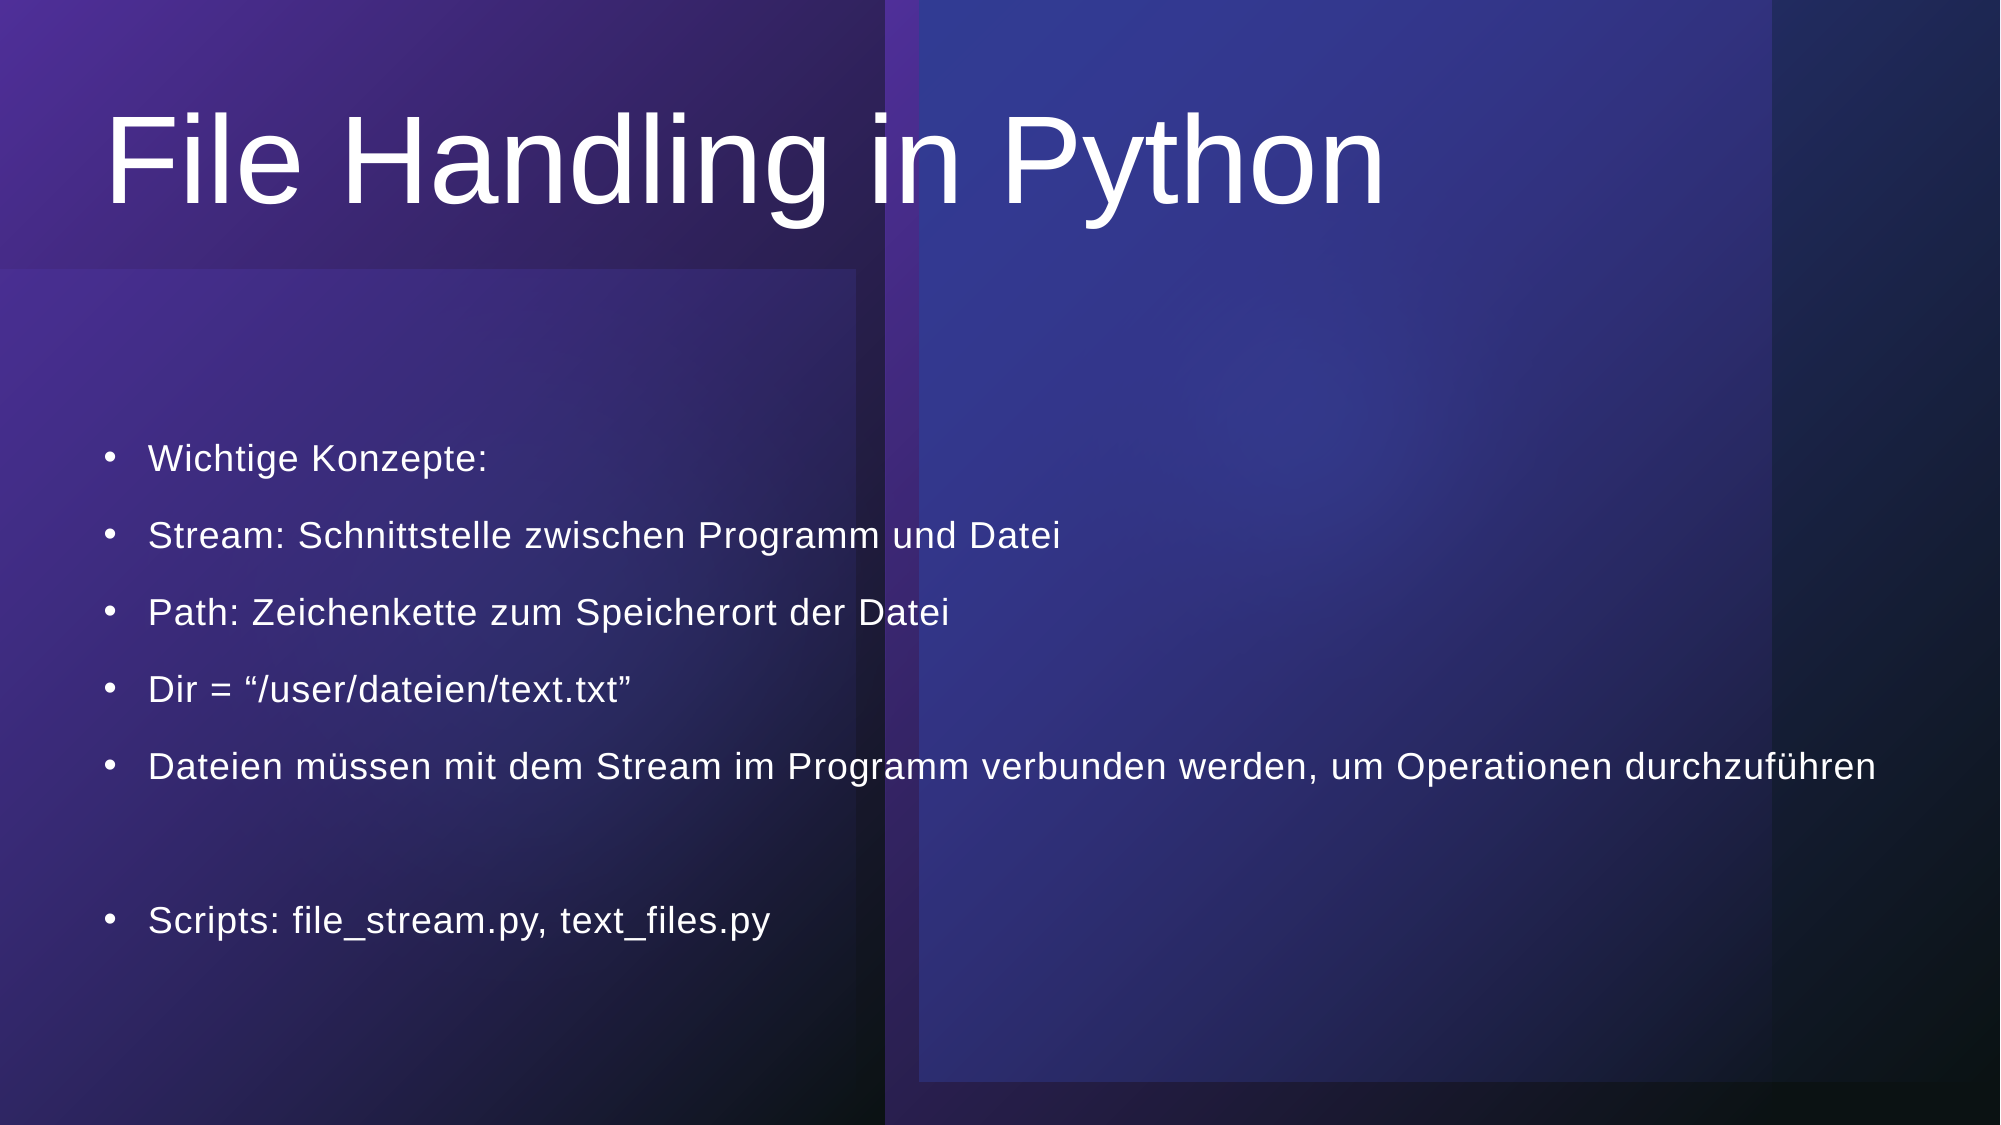

# File Handling in Python
Wichtige Konzepte:
Stream: Schnittstelle zwischen Programm und Datei
Path: Zeichenkette zum Speicherort der Datei
Dir = “/user/dateien/text.txt”
Dateien müssen mit dem Stream im Programm verbunden werden, um Operationen durchzuführen

Scripts: file_stream.py, text_files.py